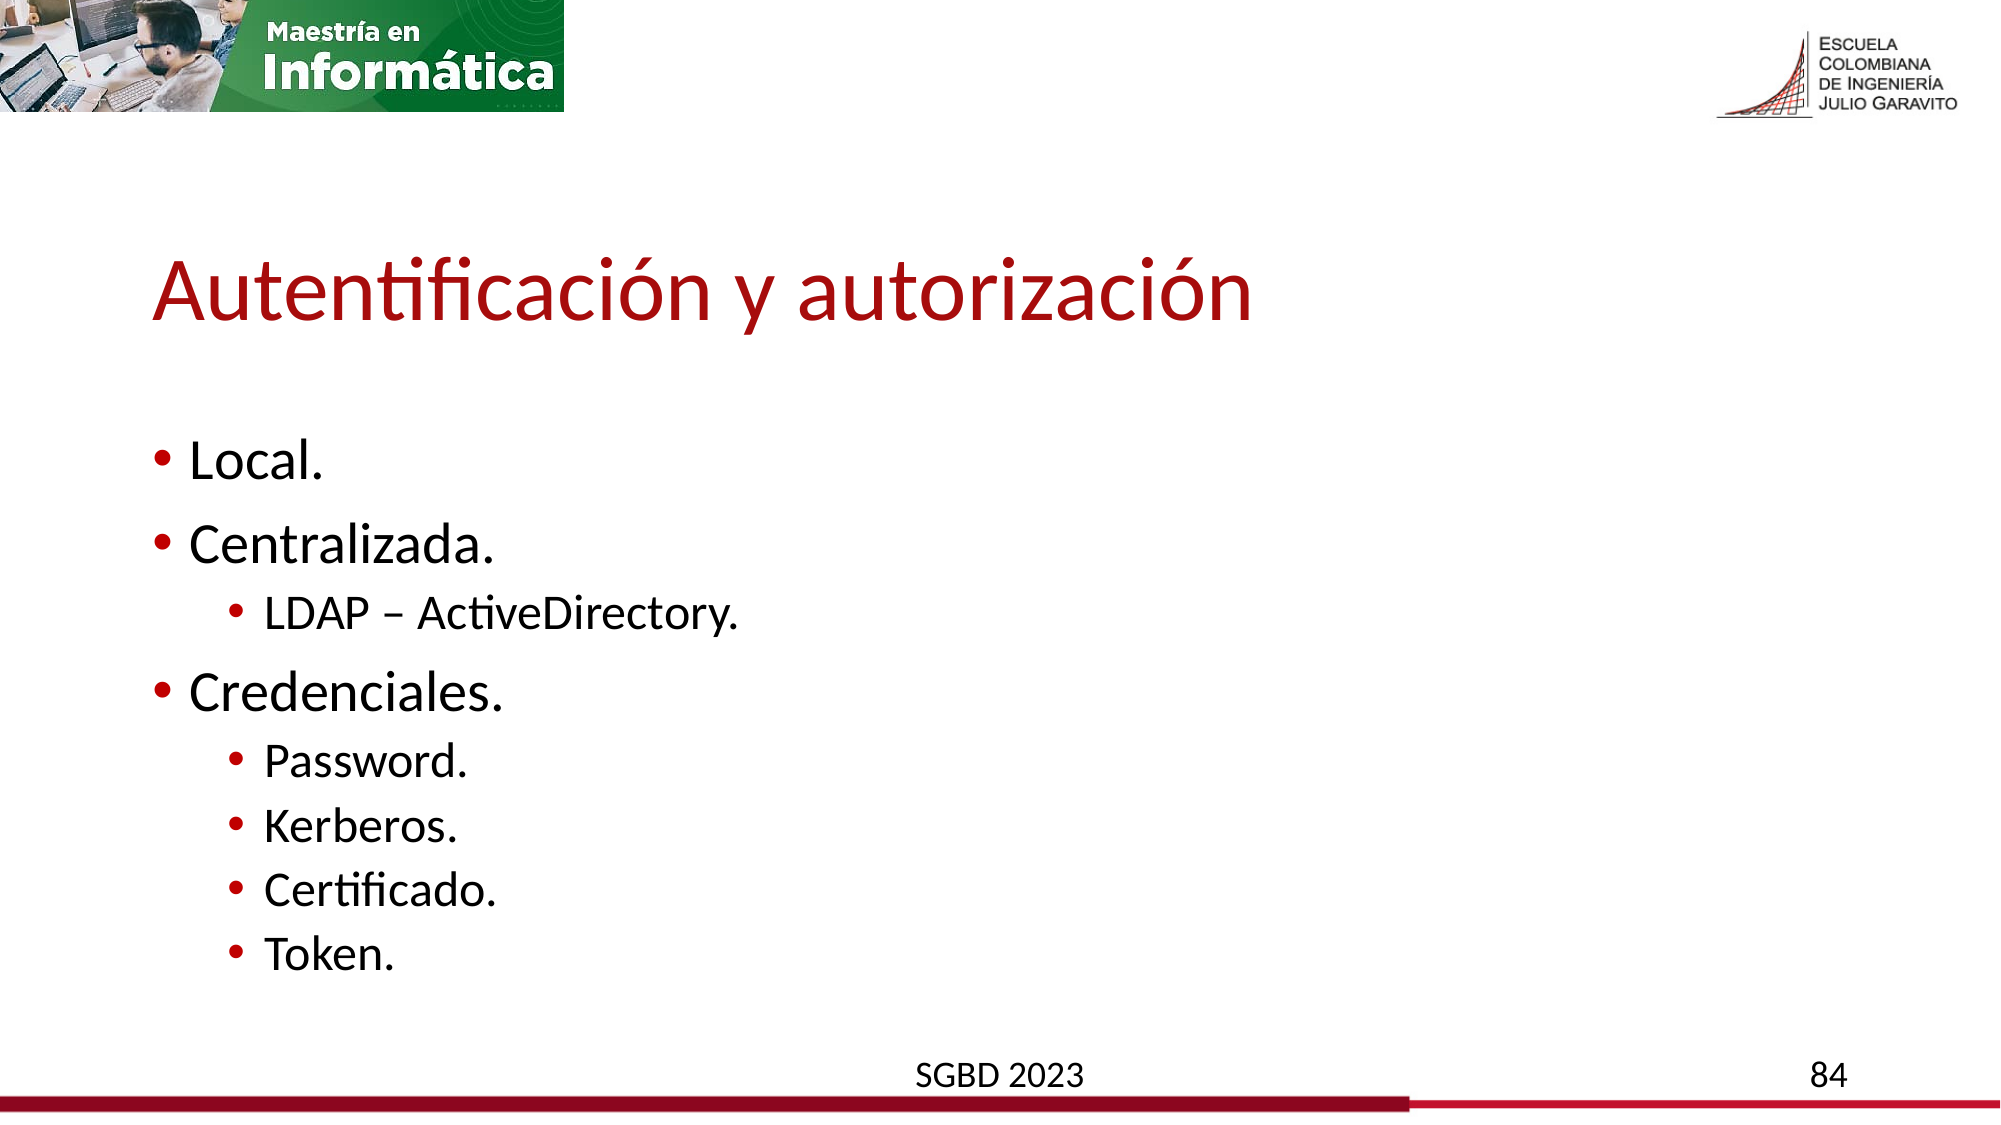

# Autentificación y autorización
Local.
Centralizada.
LDAP – ActiveDirectory.
Credenciales.
Password.
Kerberos.
Certificado.
Token.
SGBD 2023
84